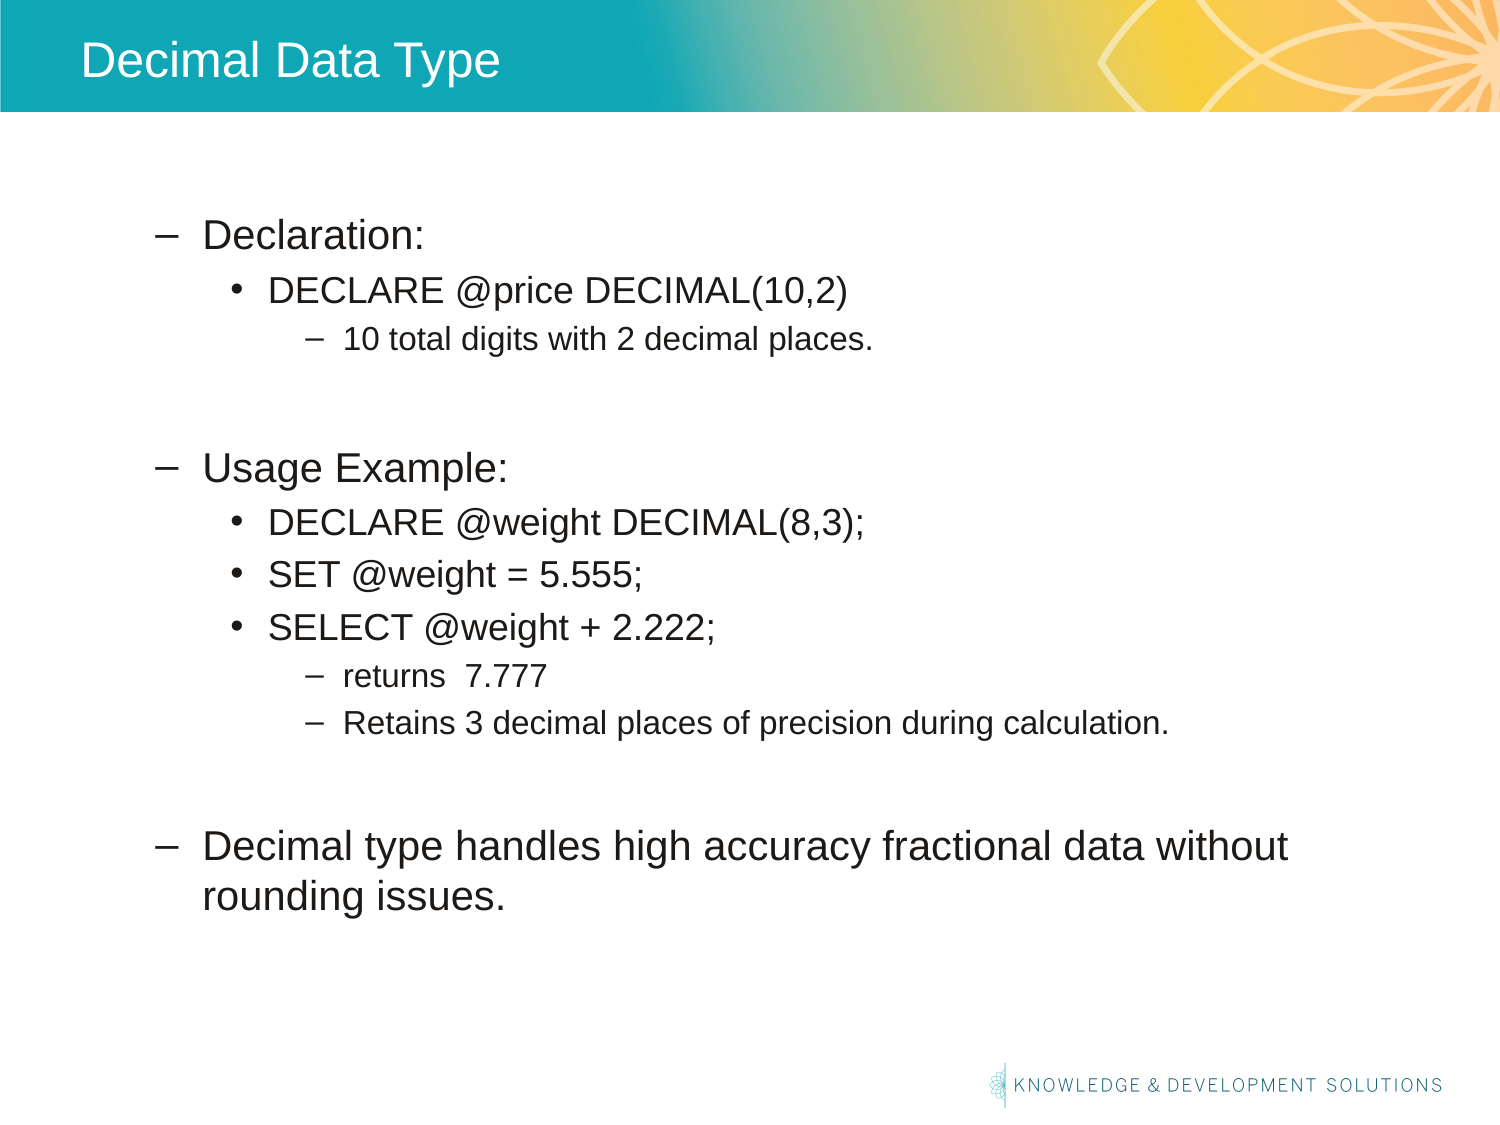

# Decimal Data Type
Declaration:
DECLARE @price DECIMAL(10,2)
10 total digits with 2 decimal places.

Usage Example:
DECLARE @weight DECIMAL(8,3);
SET @weight = 5.555;
SELECT @weight + 2.222;
returns  7.777
Retains 3 decimal places of precision during calculation.

Decimal type handles high accuracy fractional data without rounding issues.